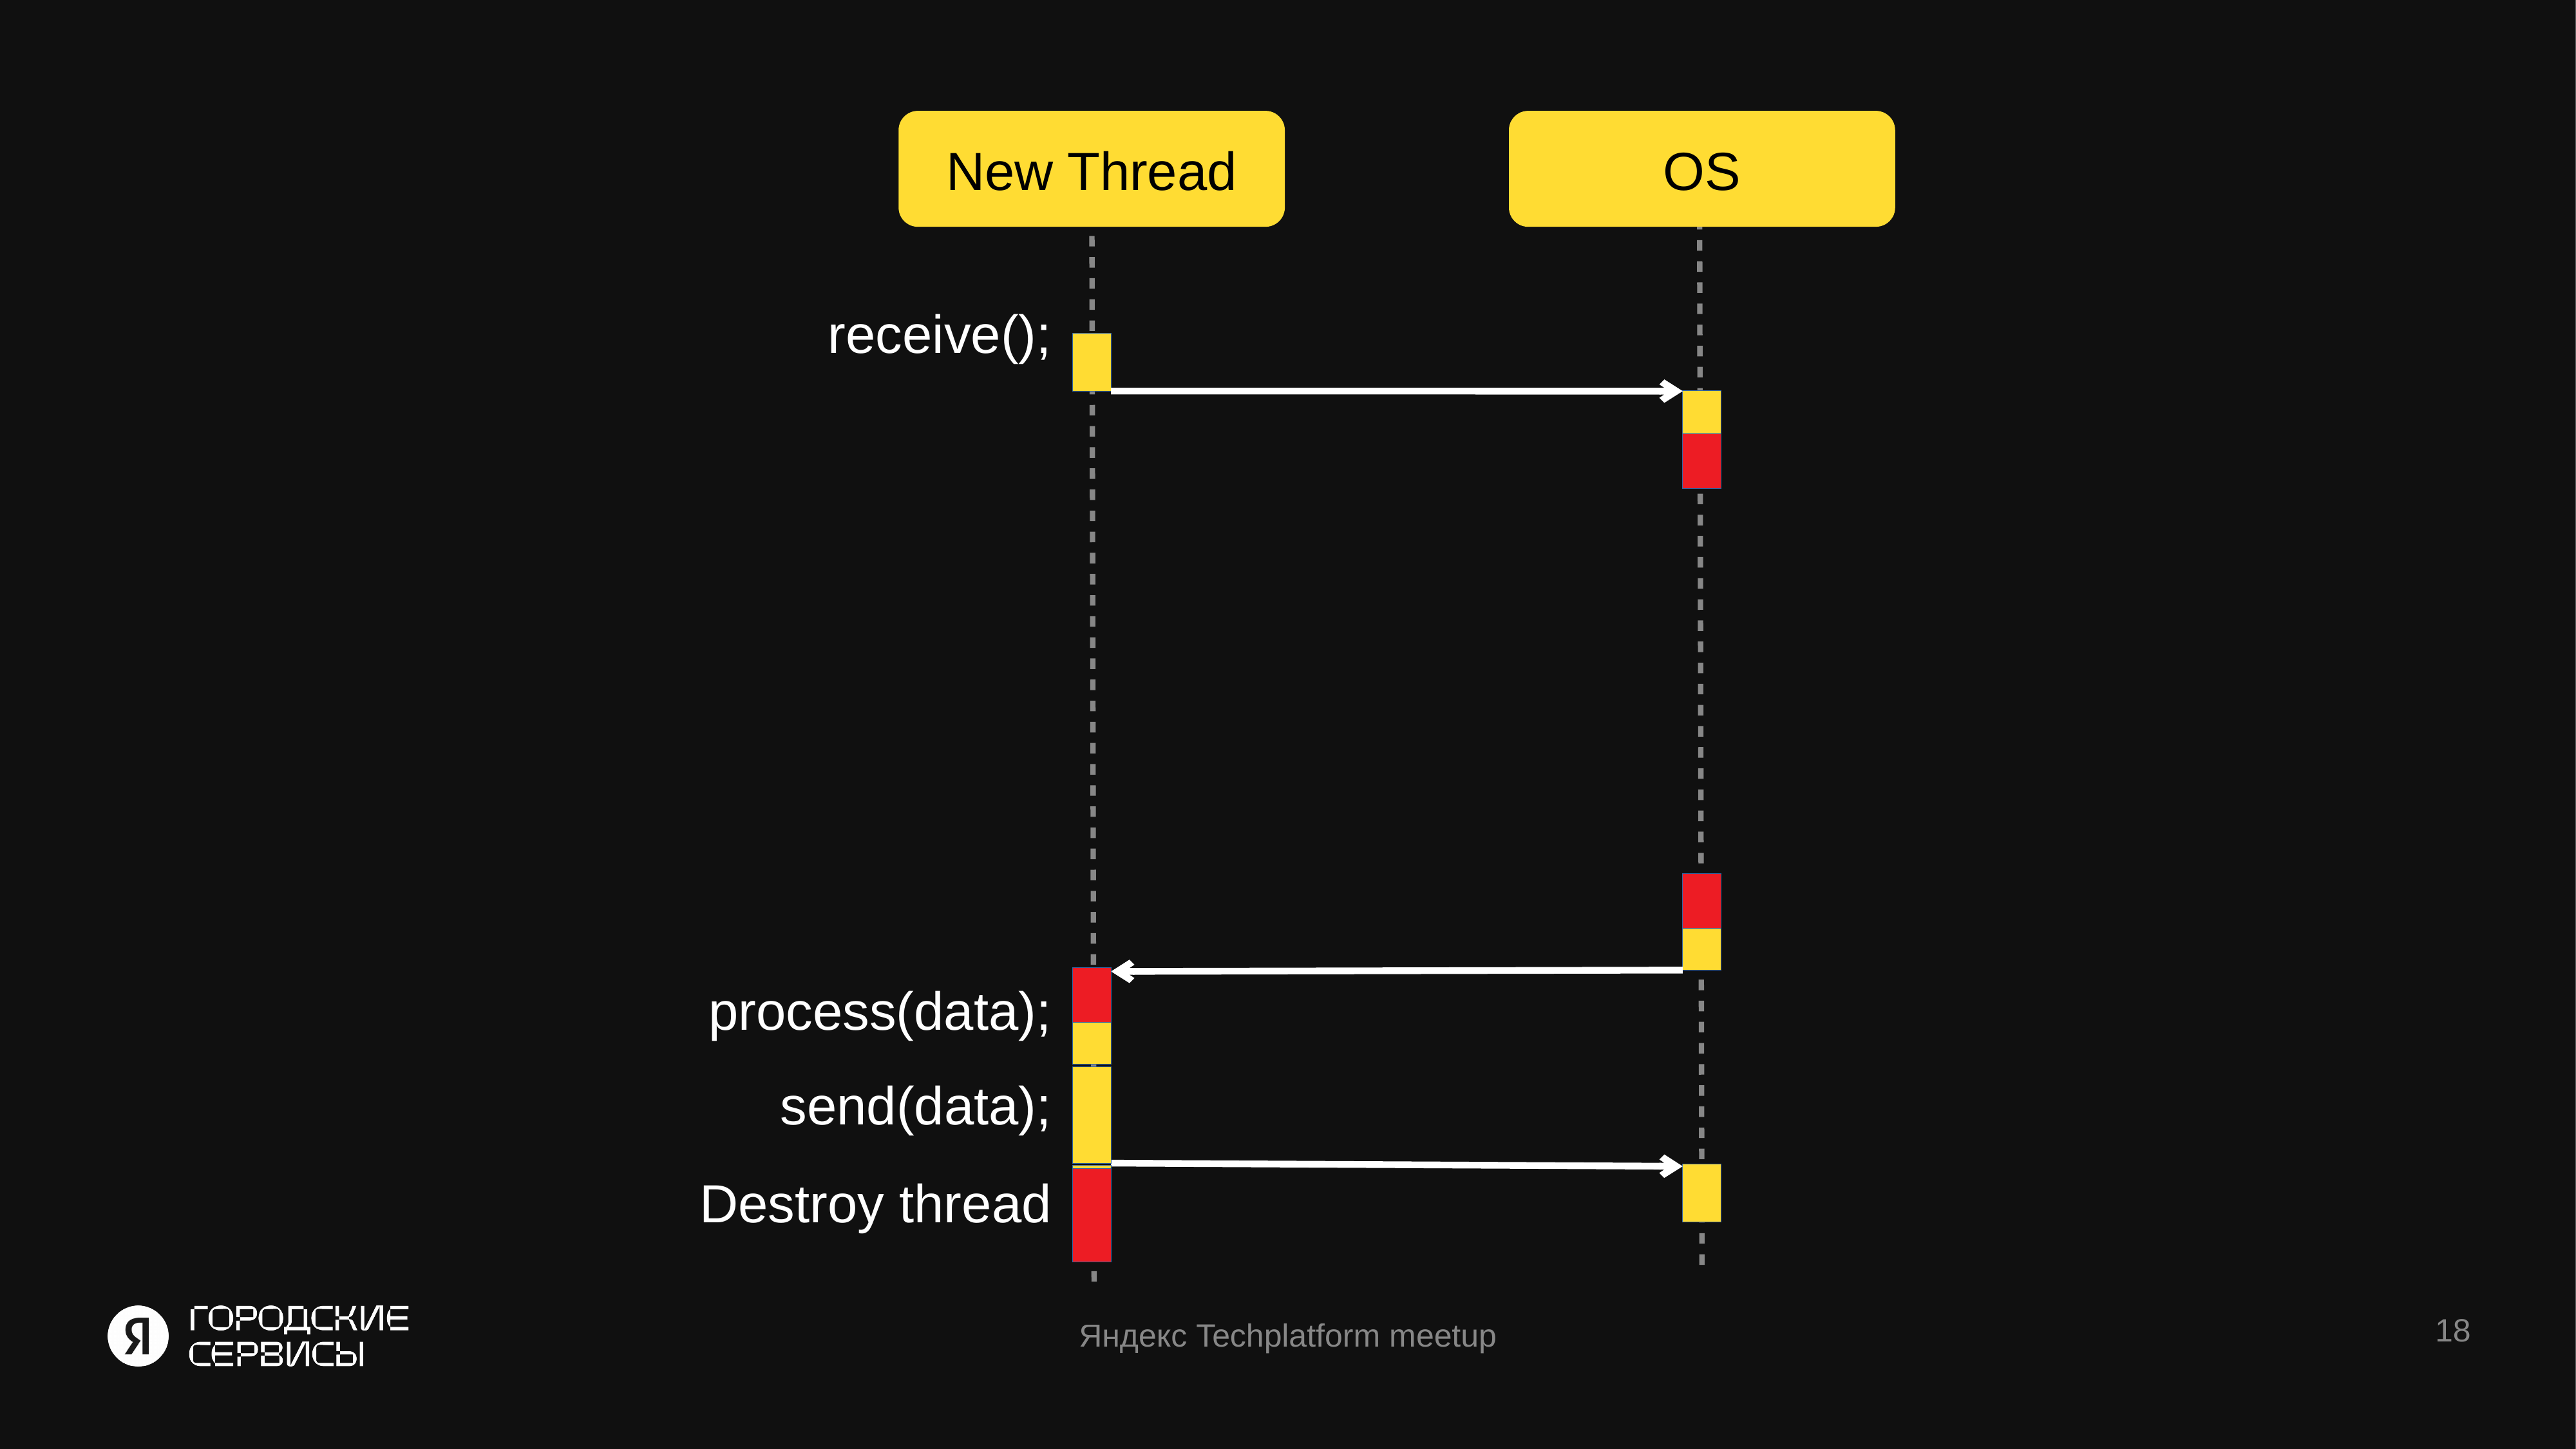

New Thread
OS

receive();

process(data);
send(data);

Destroy thread

18
Яндекс Techplatform meetup